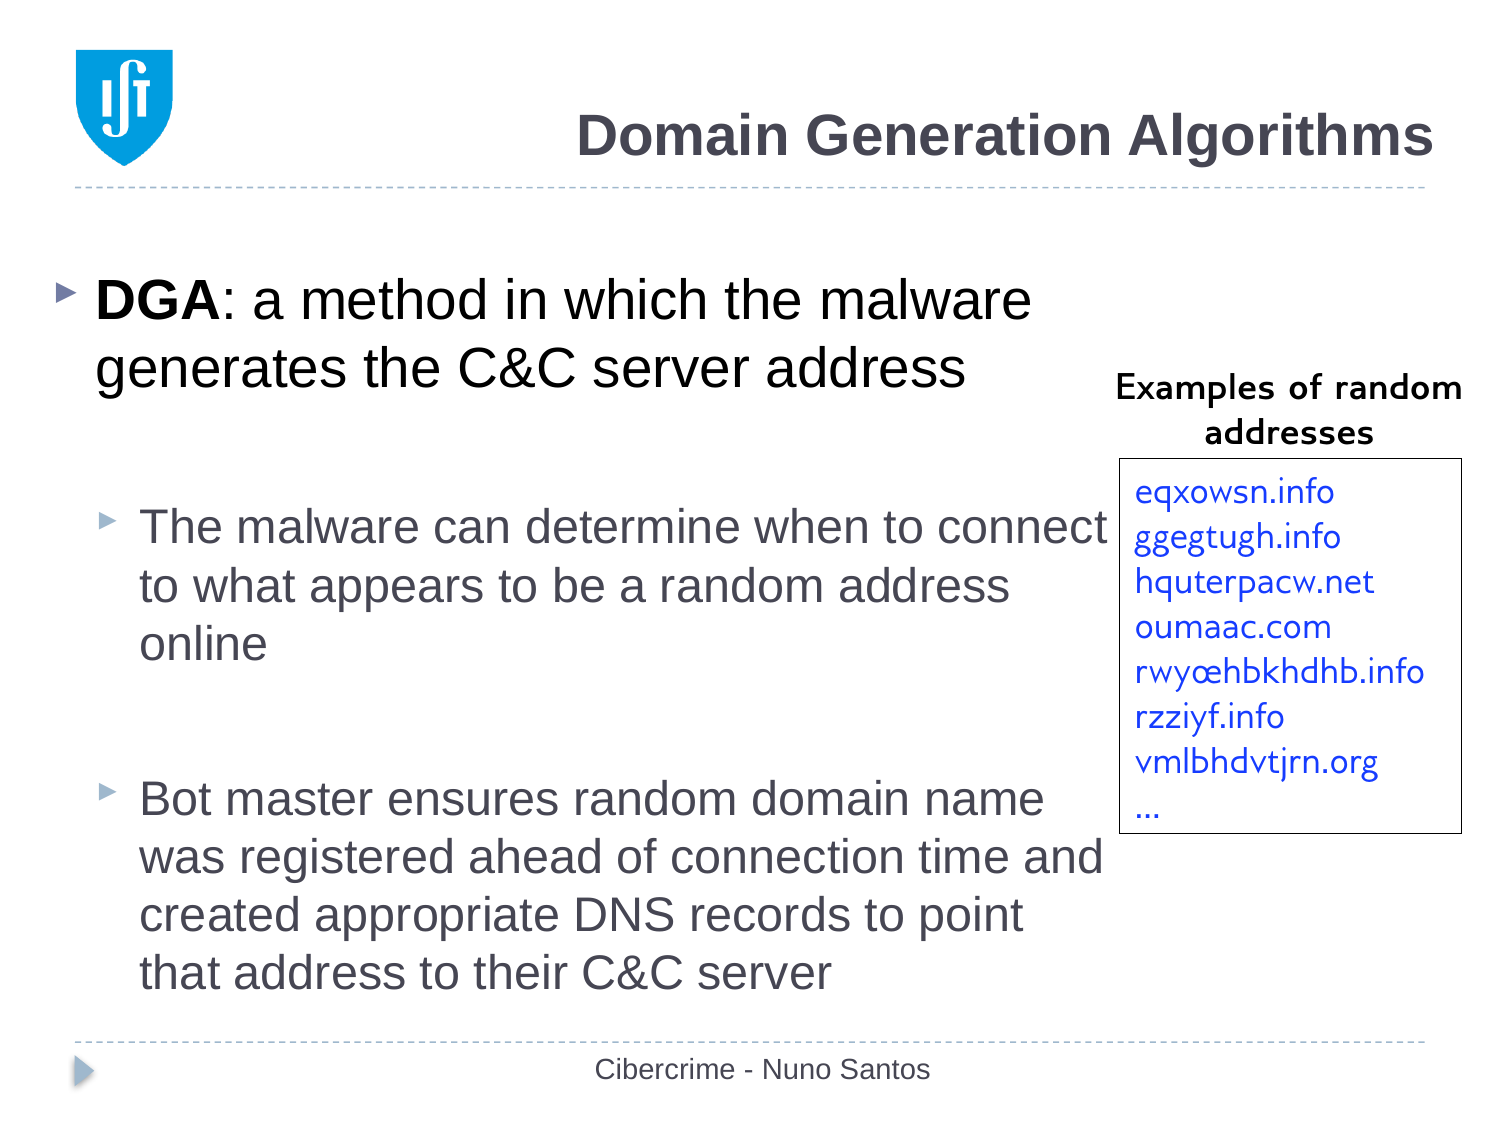

# Domain Generation Algorithms

DGA: a method in which the malware generates the C&C server address

The malware can determine when to connect to what appears to be a random address online

Bot master ensures random domain name was registered ahead of connection time and created appropriate DNS records to point that address to their C&C server

Examples of random
addresses
eqxowsn.info
ggegtugh.info
hquterpacw.net
oumaac.com
rwyoehbkhdhb.info
rzziyf.info
vmlbhdvtjrn.org
…
Cibercrime - Nuno Santos